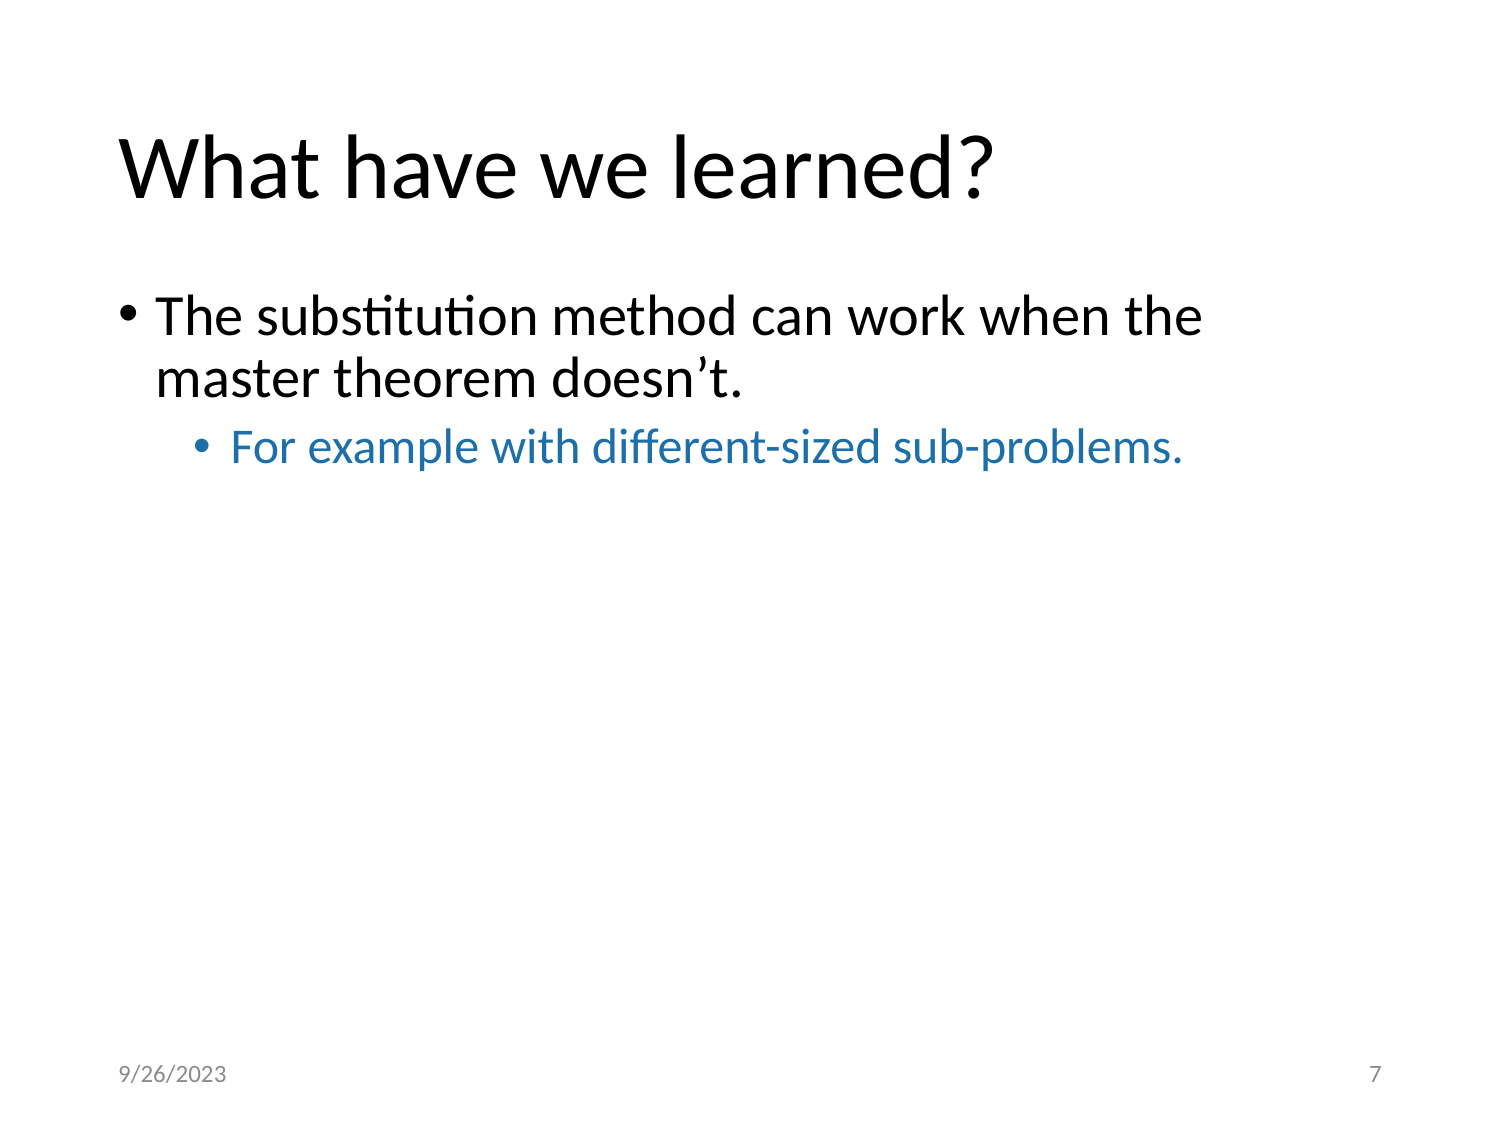

# What have we learned?
The substitution method can work when the master theorem doesn’t.
For example with different-sized sub-problems.

9/26/2023
7